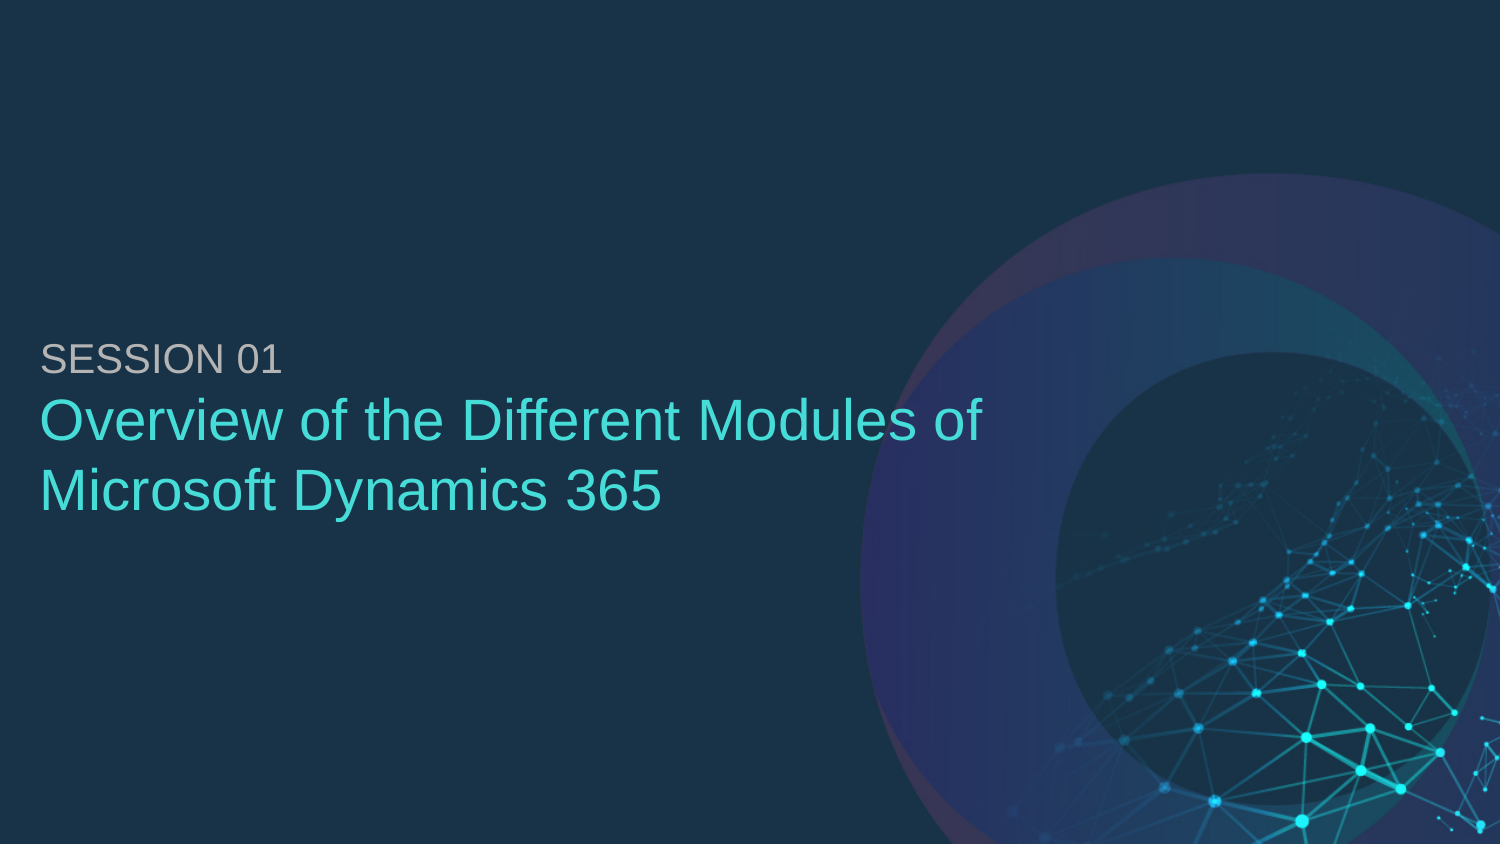

SESSION 01
Overview of the Different Modules of Microsoft Dynamics 365